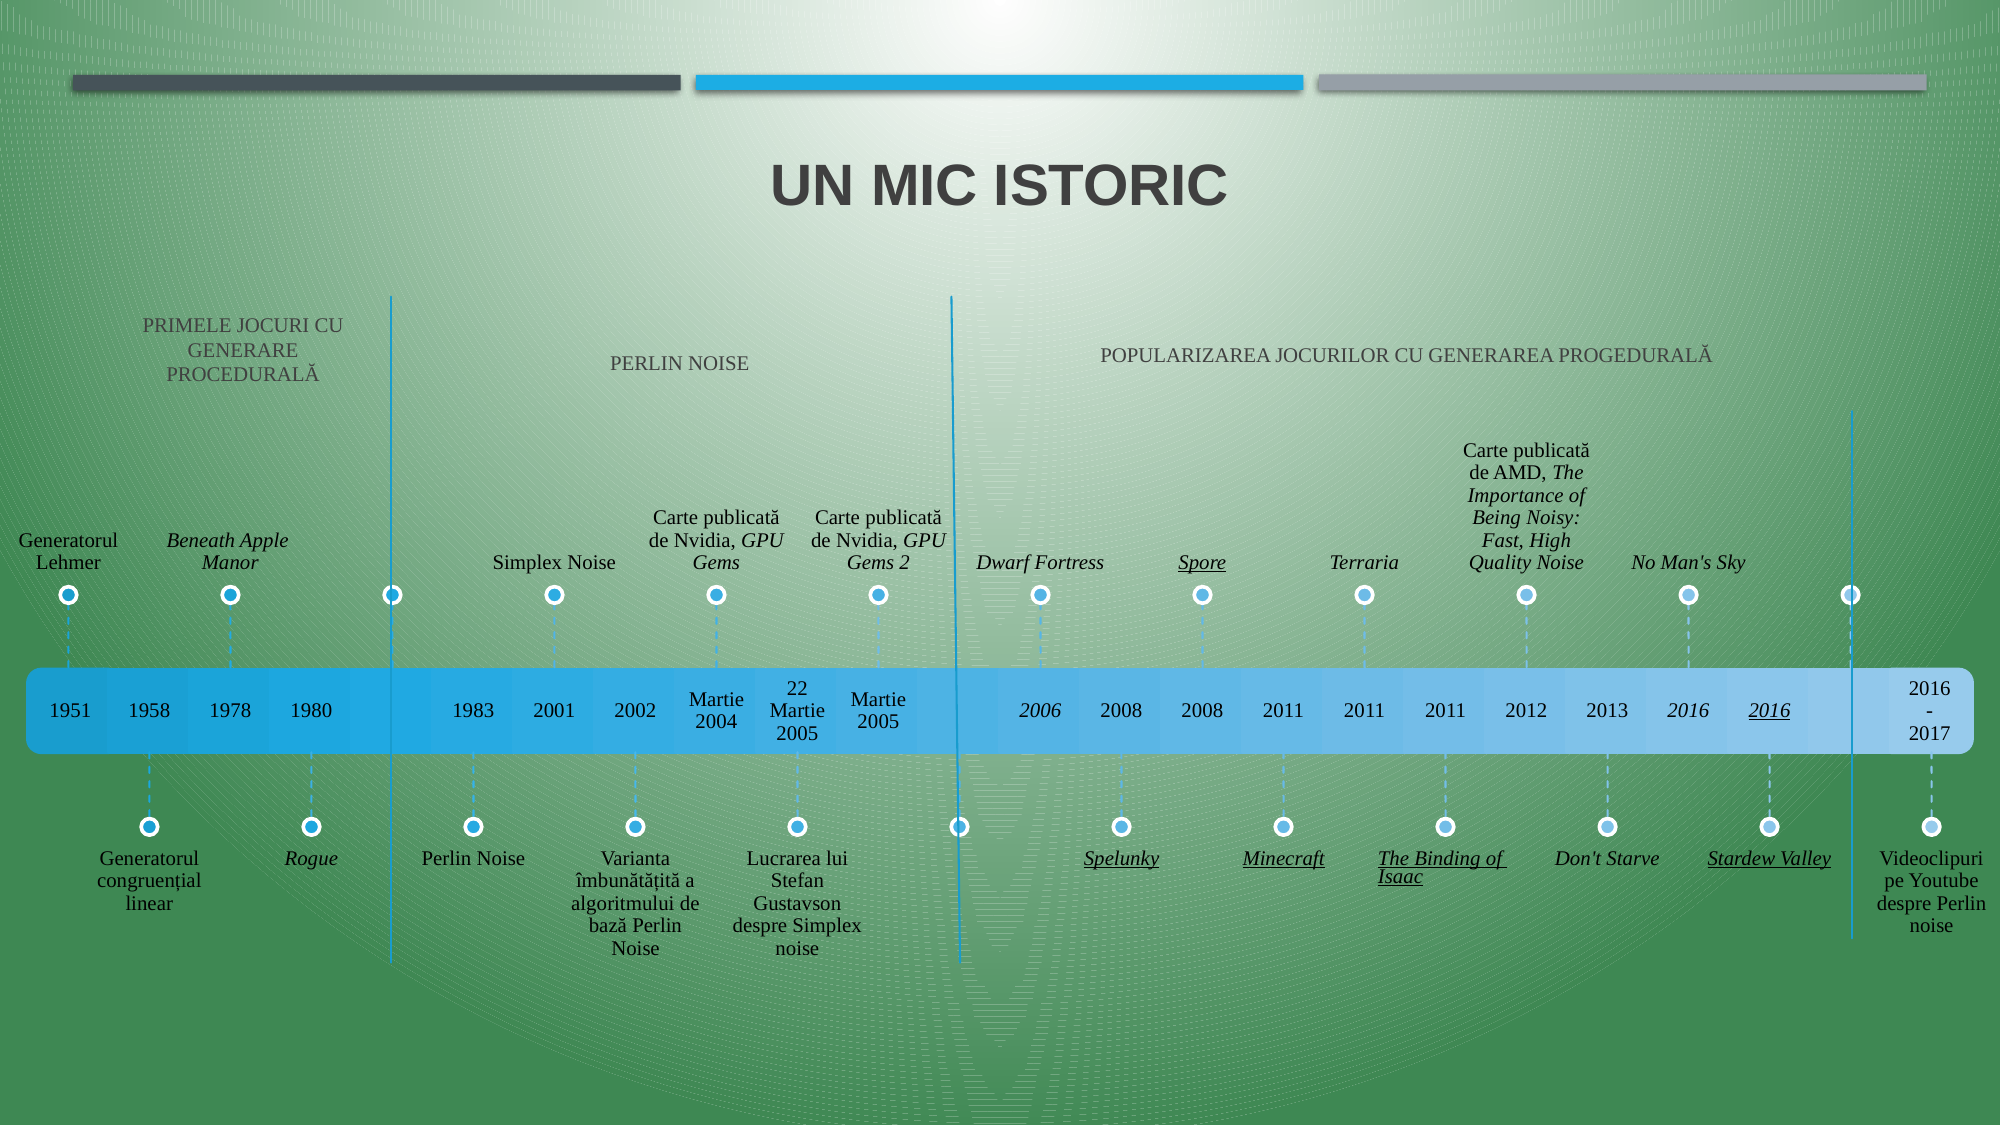

# Un mic istoric
Popularizarea jocurilor cu generarea progeduralĂ
Perlin noise
1951
Generatorul Lehmer
1958
Generatorul congruențial linear
1978
Beneath Apple Manor
1980
Rogue

1983
Perlin Noise
2001
Simplex Noise
2002
Varianta îmbunătățită a algoritmului de bază Perlin Noise
Martie 2004
Carte publicată de Nvidia, GPU Gems
22 Martie 2005
Lucrarea lui Stefan Gustavson despre Simplex noise
Martie 2005
Carte publicată de Nvidia, GPU Gems 2

2006
Dwarf Fortress
2008
Spelunky
2008
Spore
2011
Minecraft
2011
Terraria
2011
The Binding of Isaac
2012
Carte publicată de AMD, The Importance of Being Noisy: Fast, High Quality Noise
2013
Don't Starve
2016
No Man's Sky
2016
Stardew Valley

2016 - 2017
Videoclipuri pe Youtube despre Perlin noise
Primele jocuri cu generare proceduralĂ